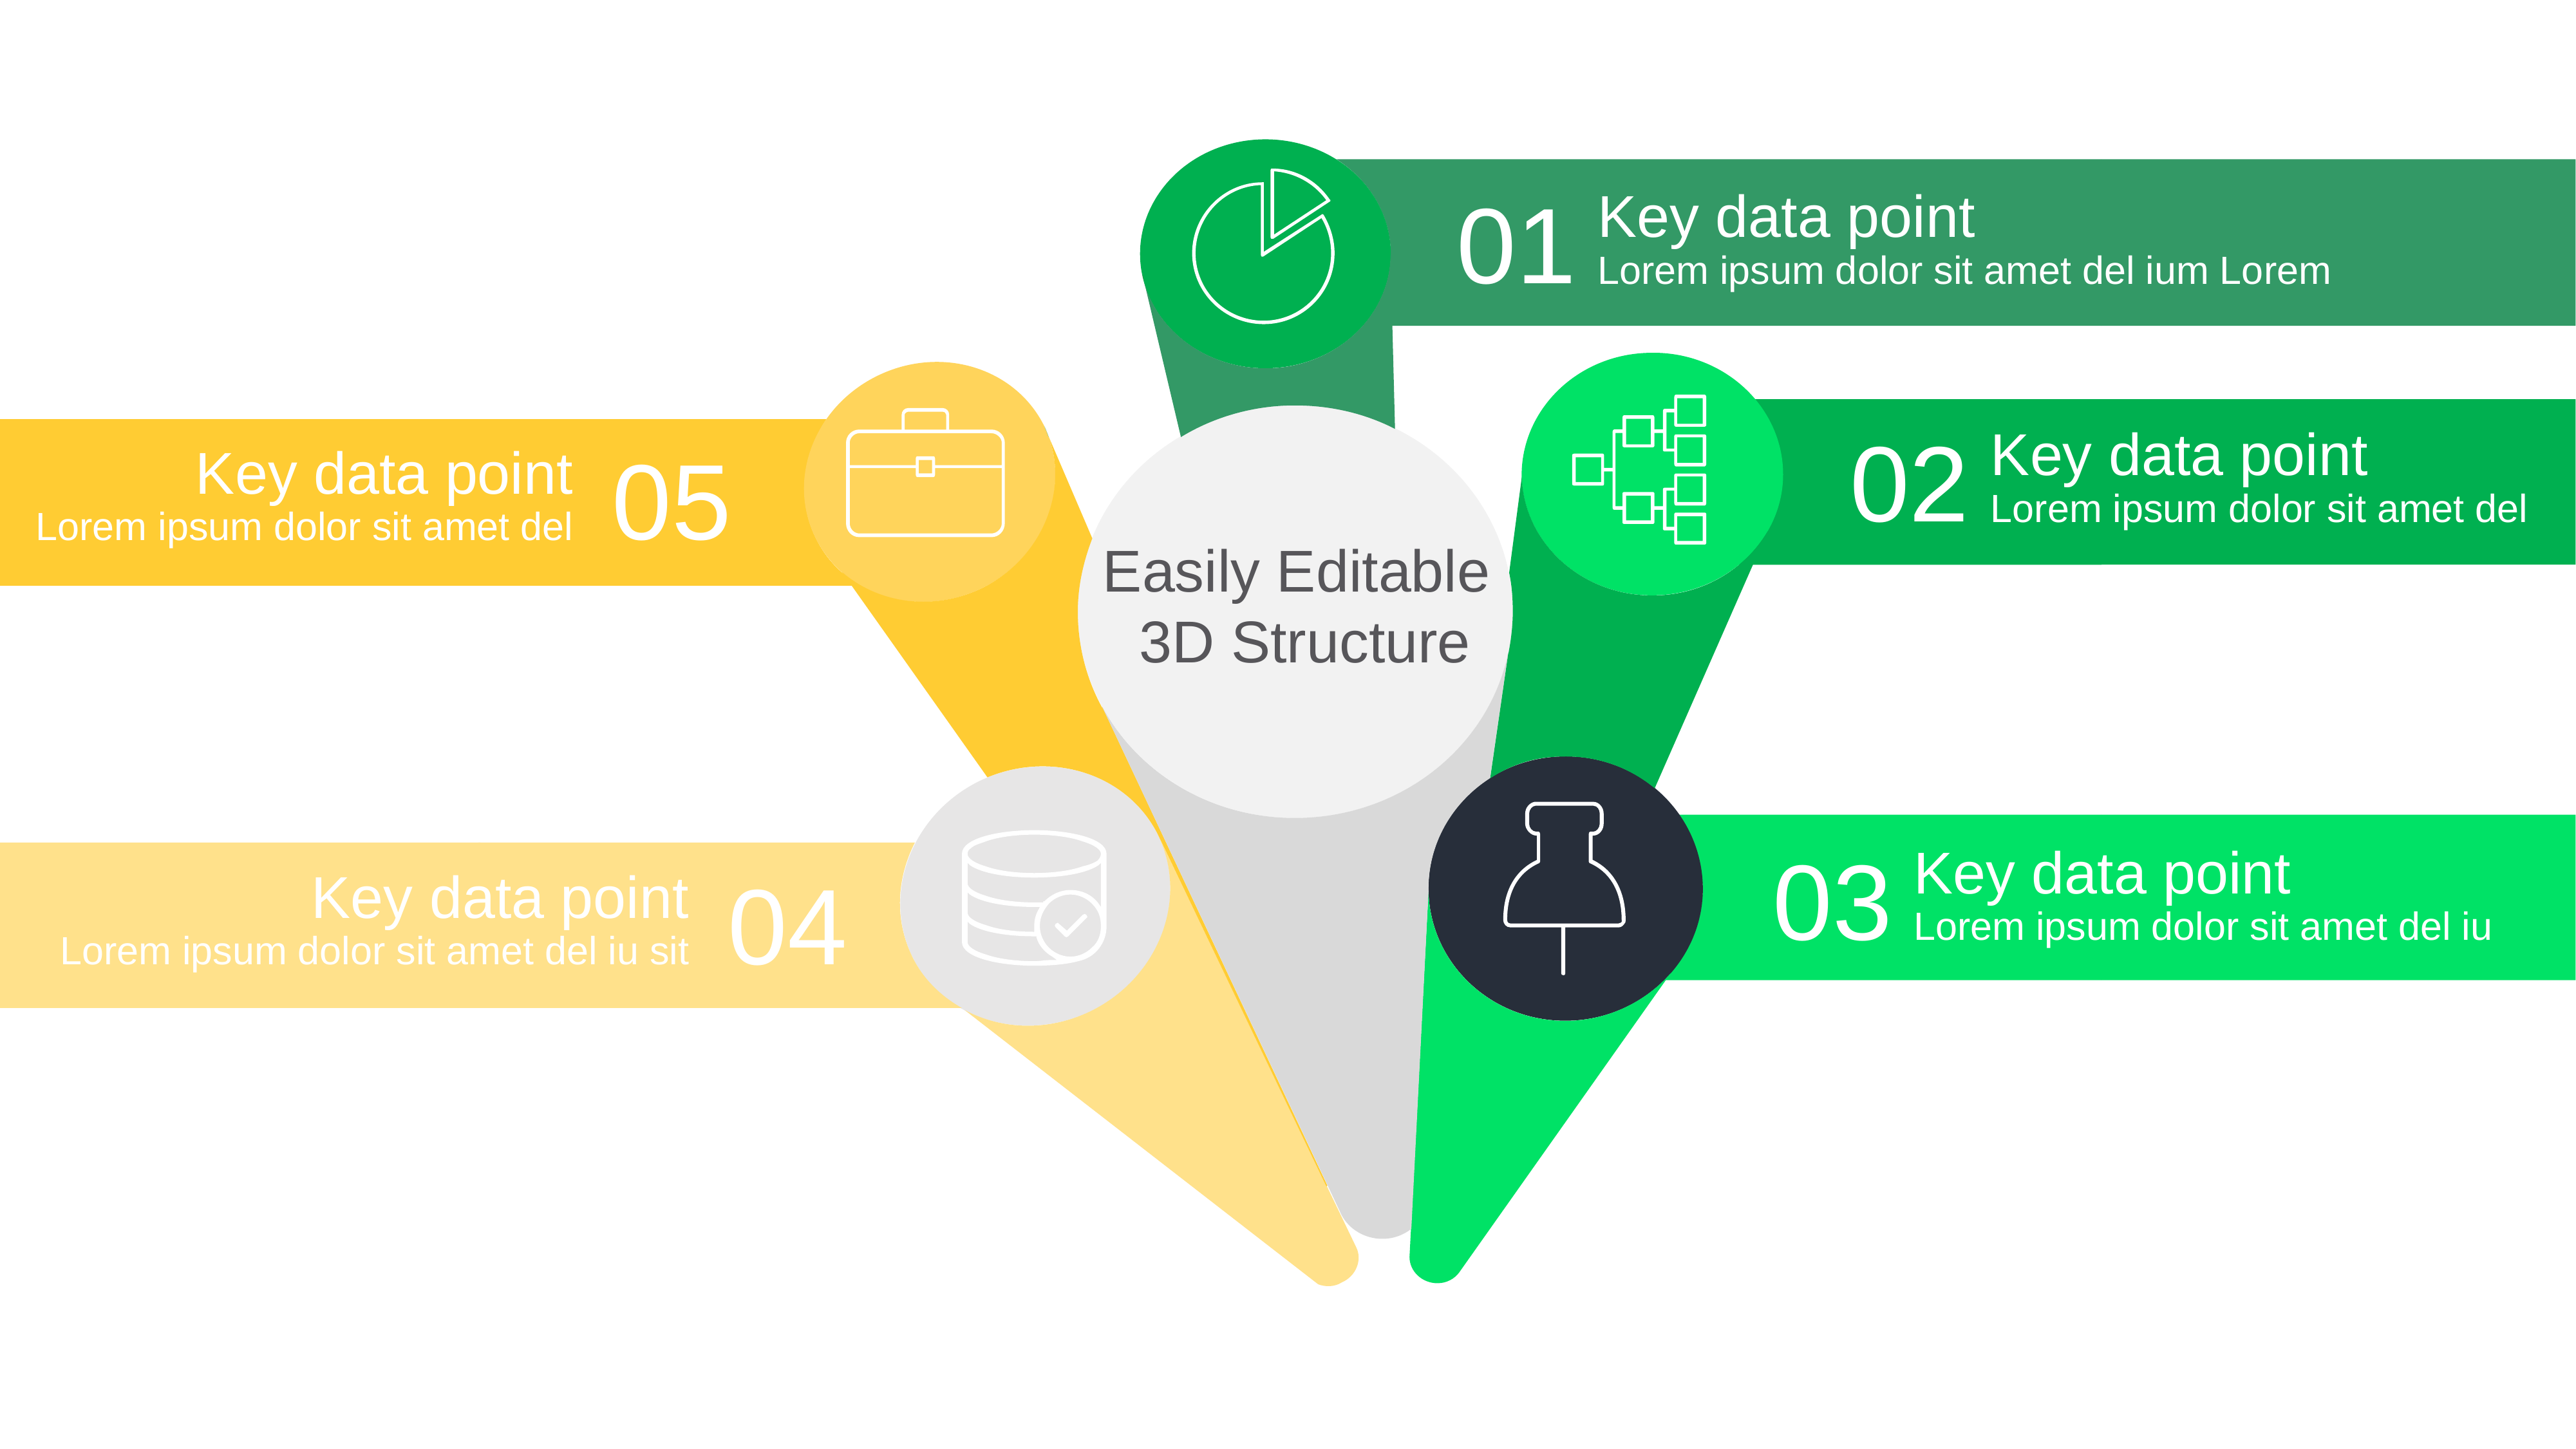

01
Key data point
Lorem ipsum dolor sit amet del ium Lorem

02

Key data point
Lorem ipsum dolor sit amet del

05

Key data point
Lorem ipsum dolor sit amet del

Easily Editable
3D Structure

03

Key data point
Lorem ipsum dolor sit amet del iu

04
Key data point
Lorem ipsum dolor sit amet del iu sit